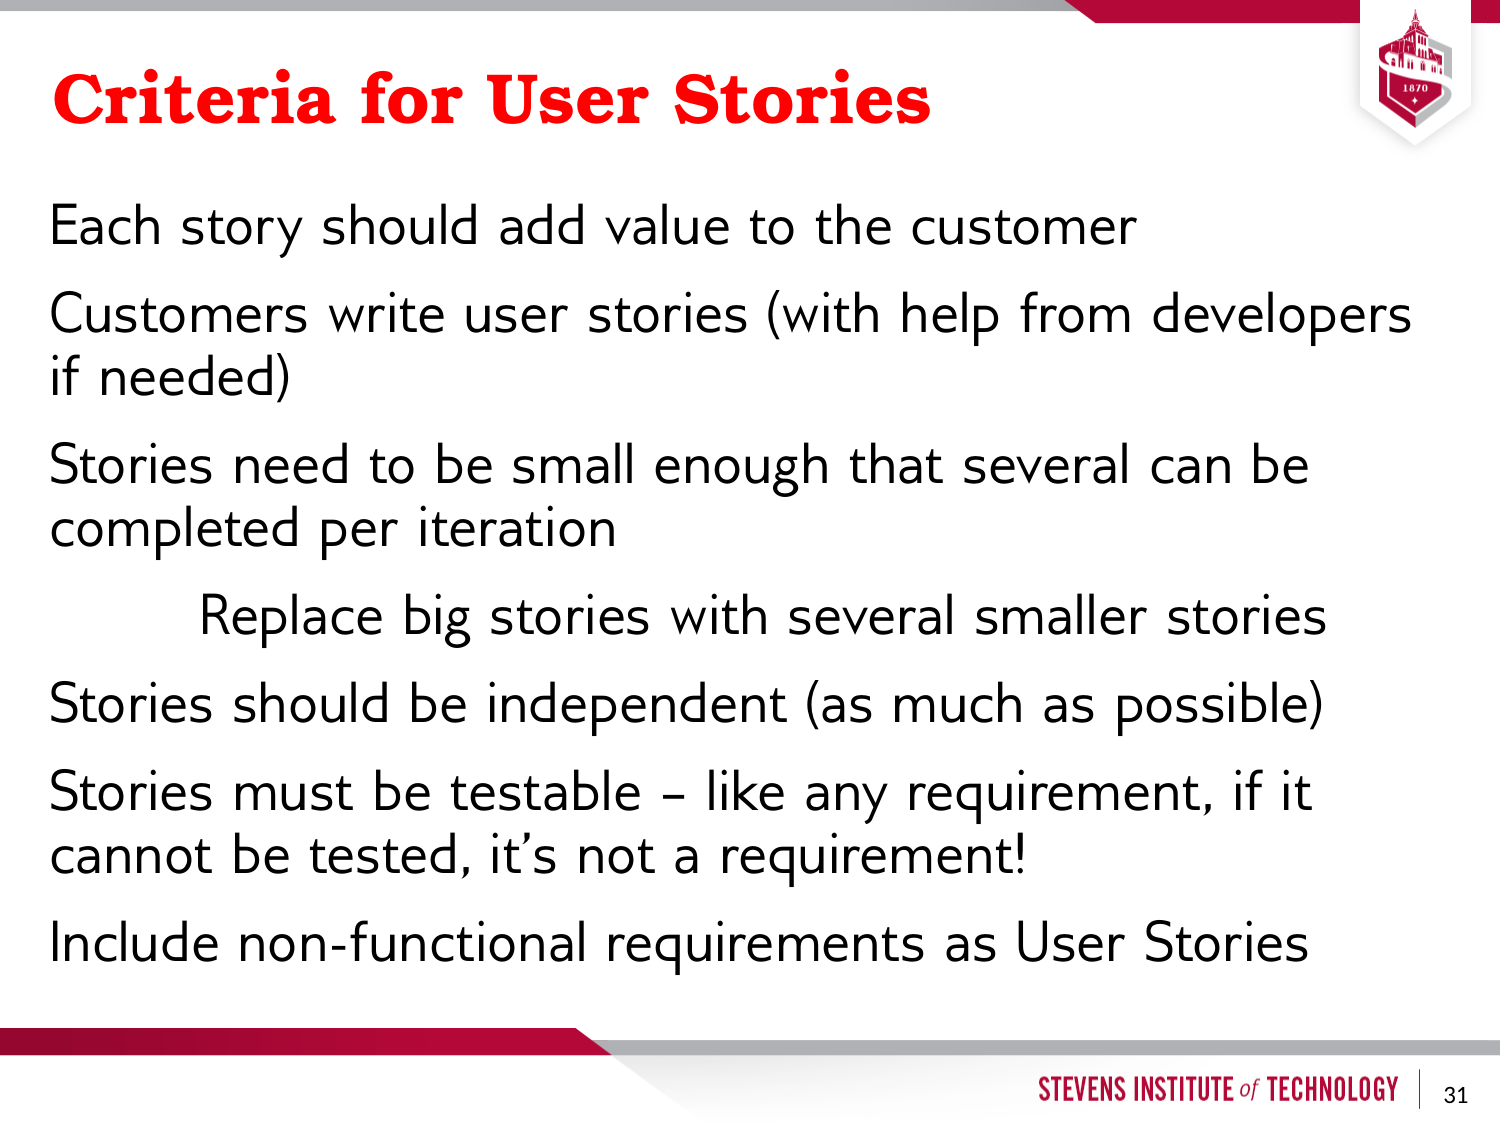

# Criteria for User Stories
Each story should add value to the customer
Customers write user stories (with help from developers if needed)
Stories need to be small enough that several can be completed per iteration
	Replace big stories with several smaller stories
Stories should be independent (as much as possible)
Stories must be testable – like any requirement, if it cannot be tested, it’s not a requirement!
Include non-functional requirements as User Stories
31